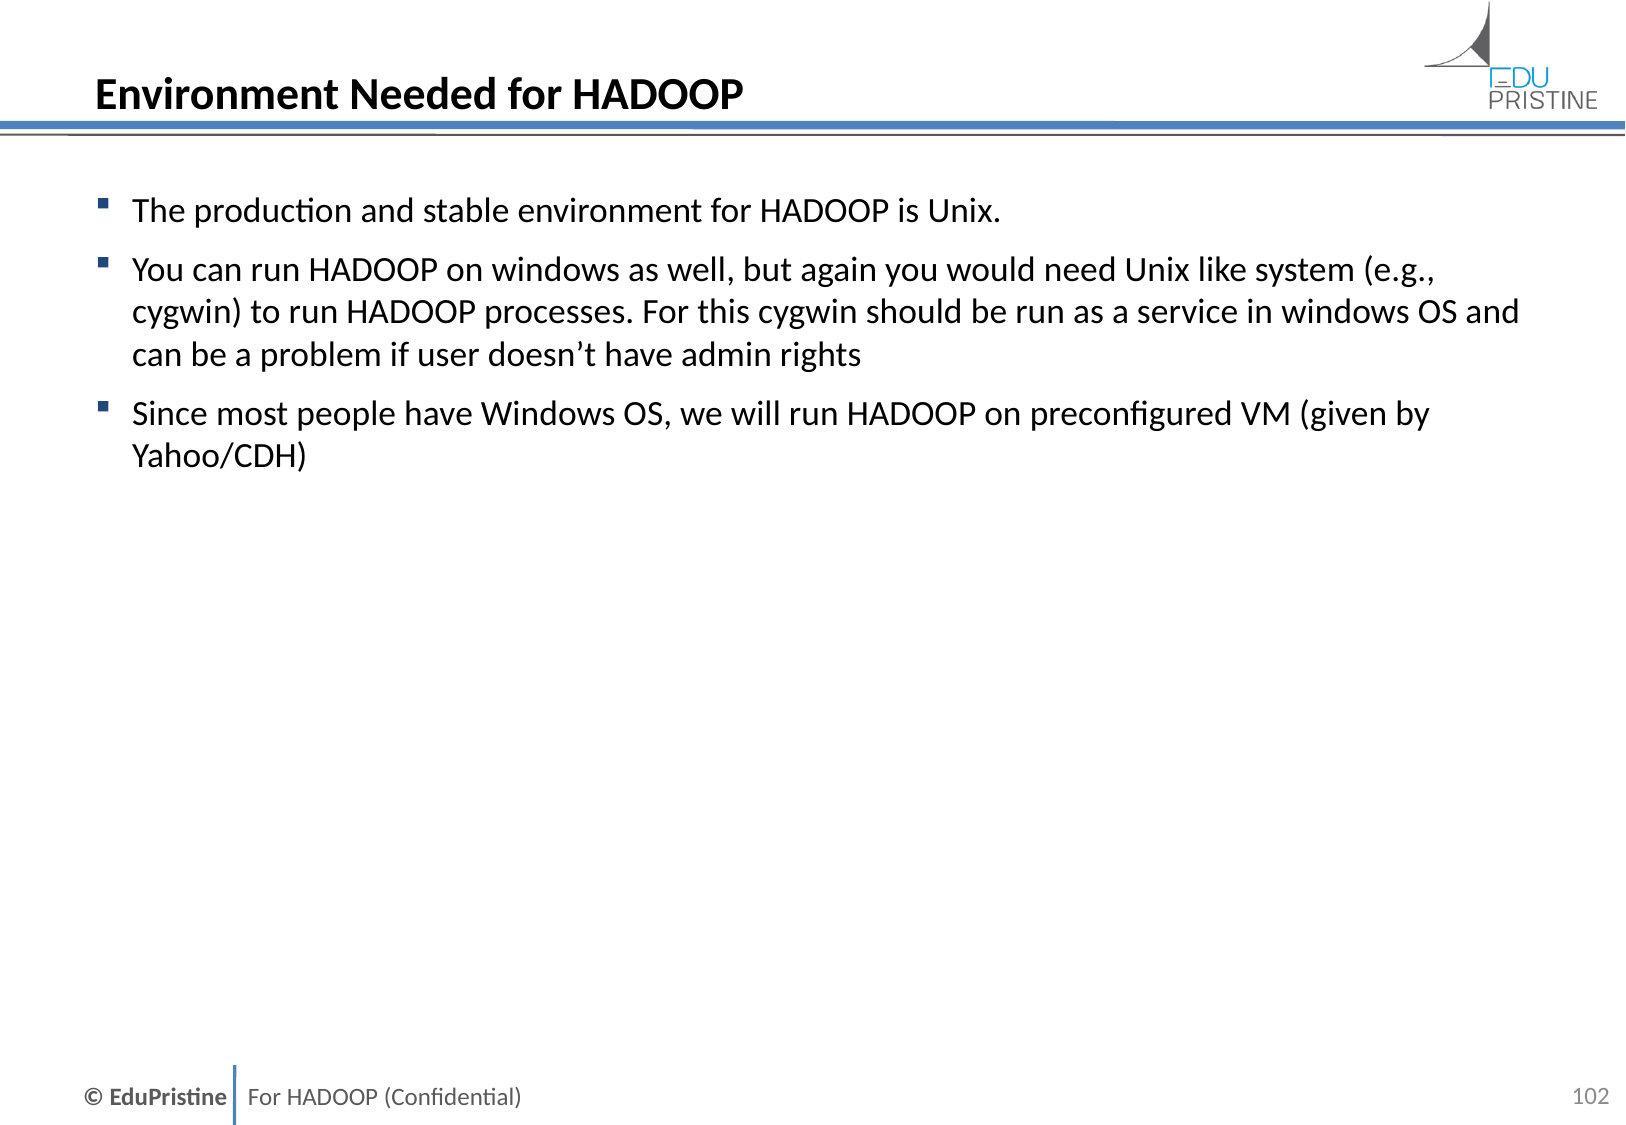

# Environment Needed for HADOOP
The production and stable environment for HADOOP is Unix.
You can run HADOOP on windows as well, but again you would need Unix like system (e.g., cygwin) to run HADOOP processes. For this cygwin should be run as a service in windows OS and can be a problem if user doesn’t have admin rights
Since most people have Windows OS, we will run HADOOP on preconfigured VM (given by Yahoo/CDH)
102